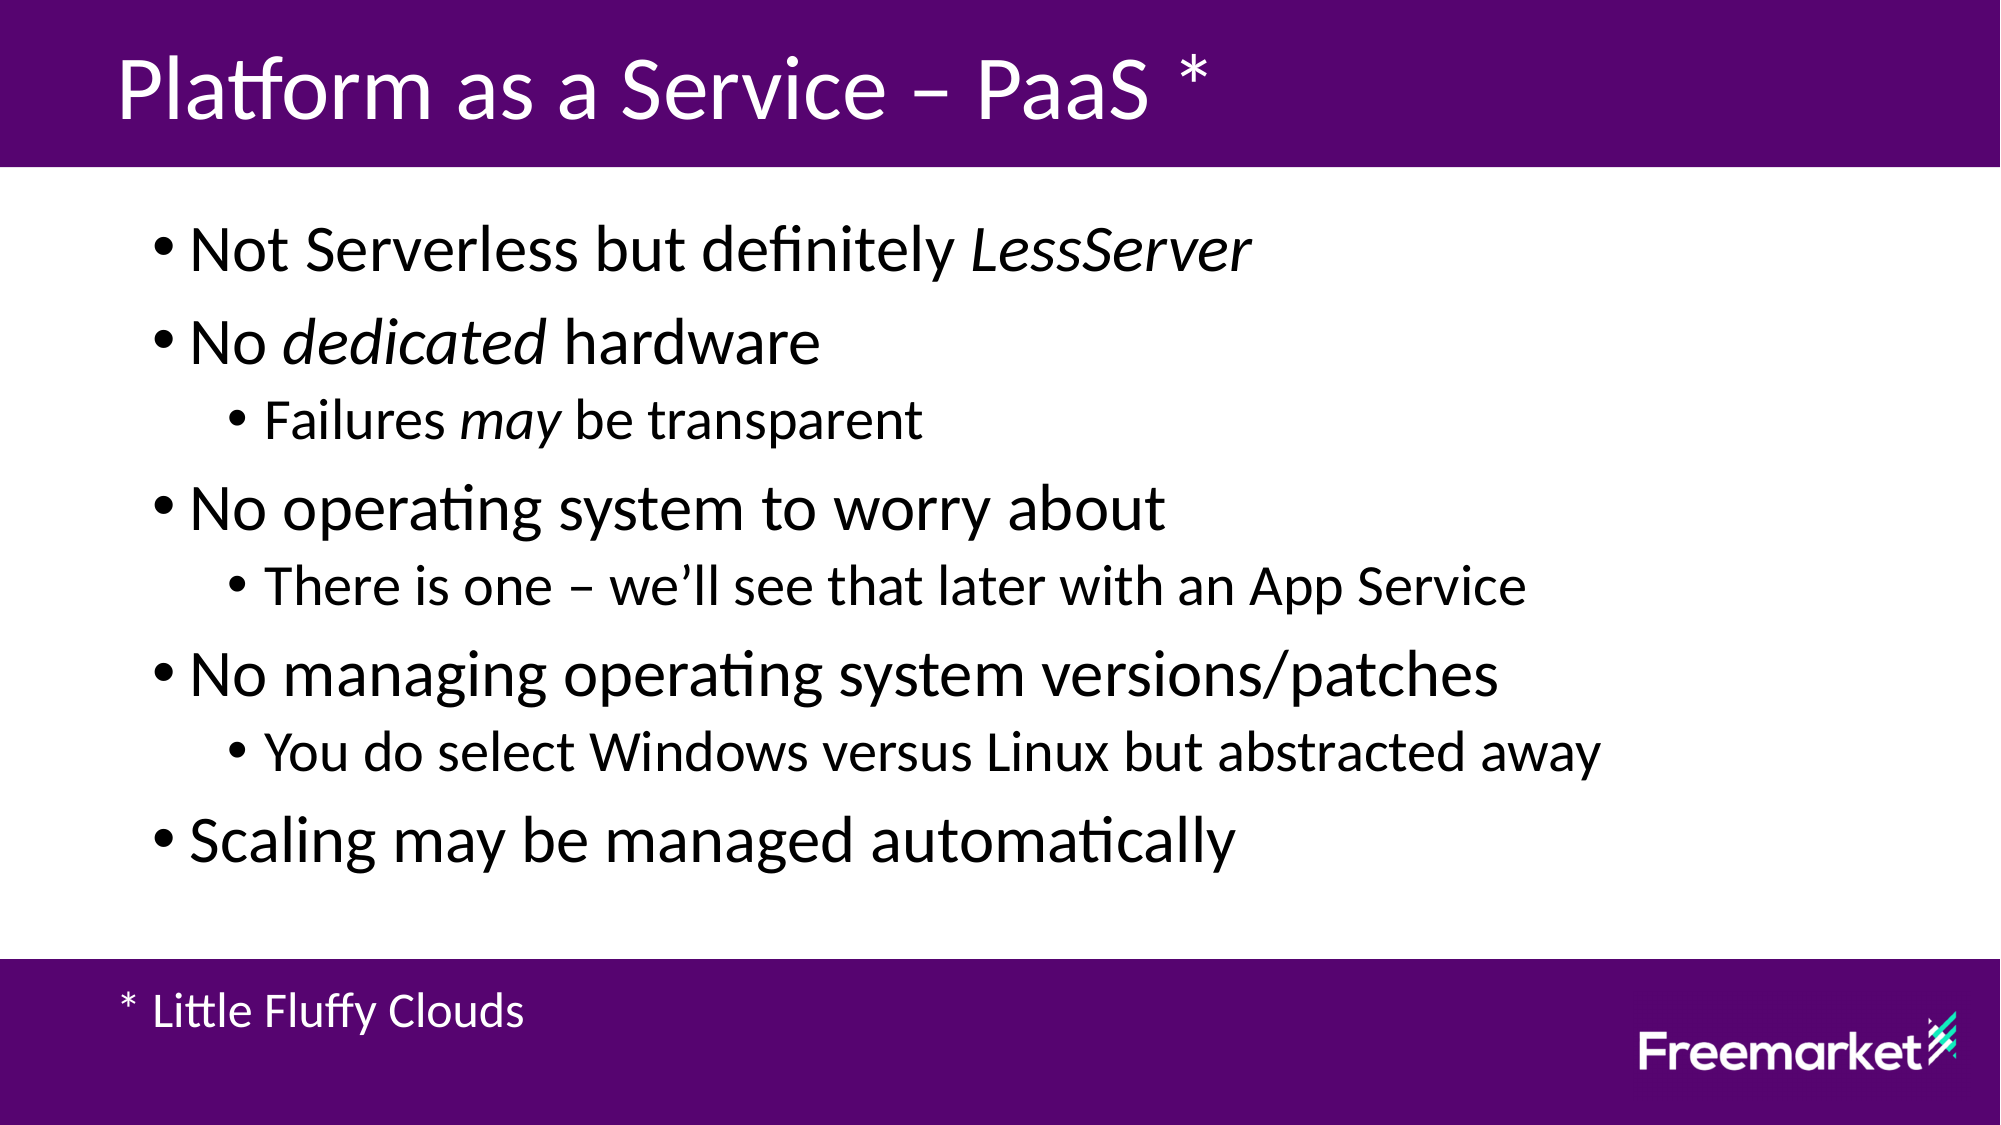

Platform as a Service – PaaS *
Not Serverless but definitely LessServer
No dedicated hardware
Failures may be transparent
No operating system to worry about
There is one – we’ll see that later with an App Service
No managing operating system versions/patches
You do select Windows versus Linux but abstracted away
Scaling may be managed automatically
* Little Fluffy Clouds